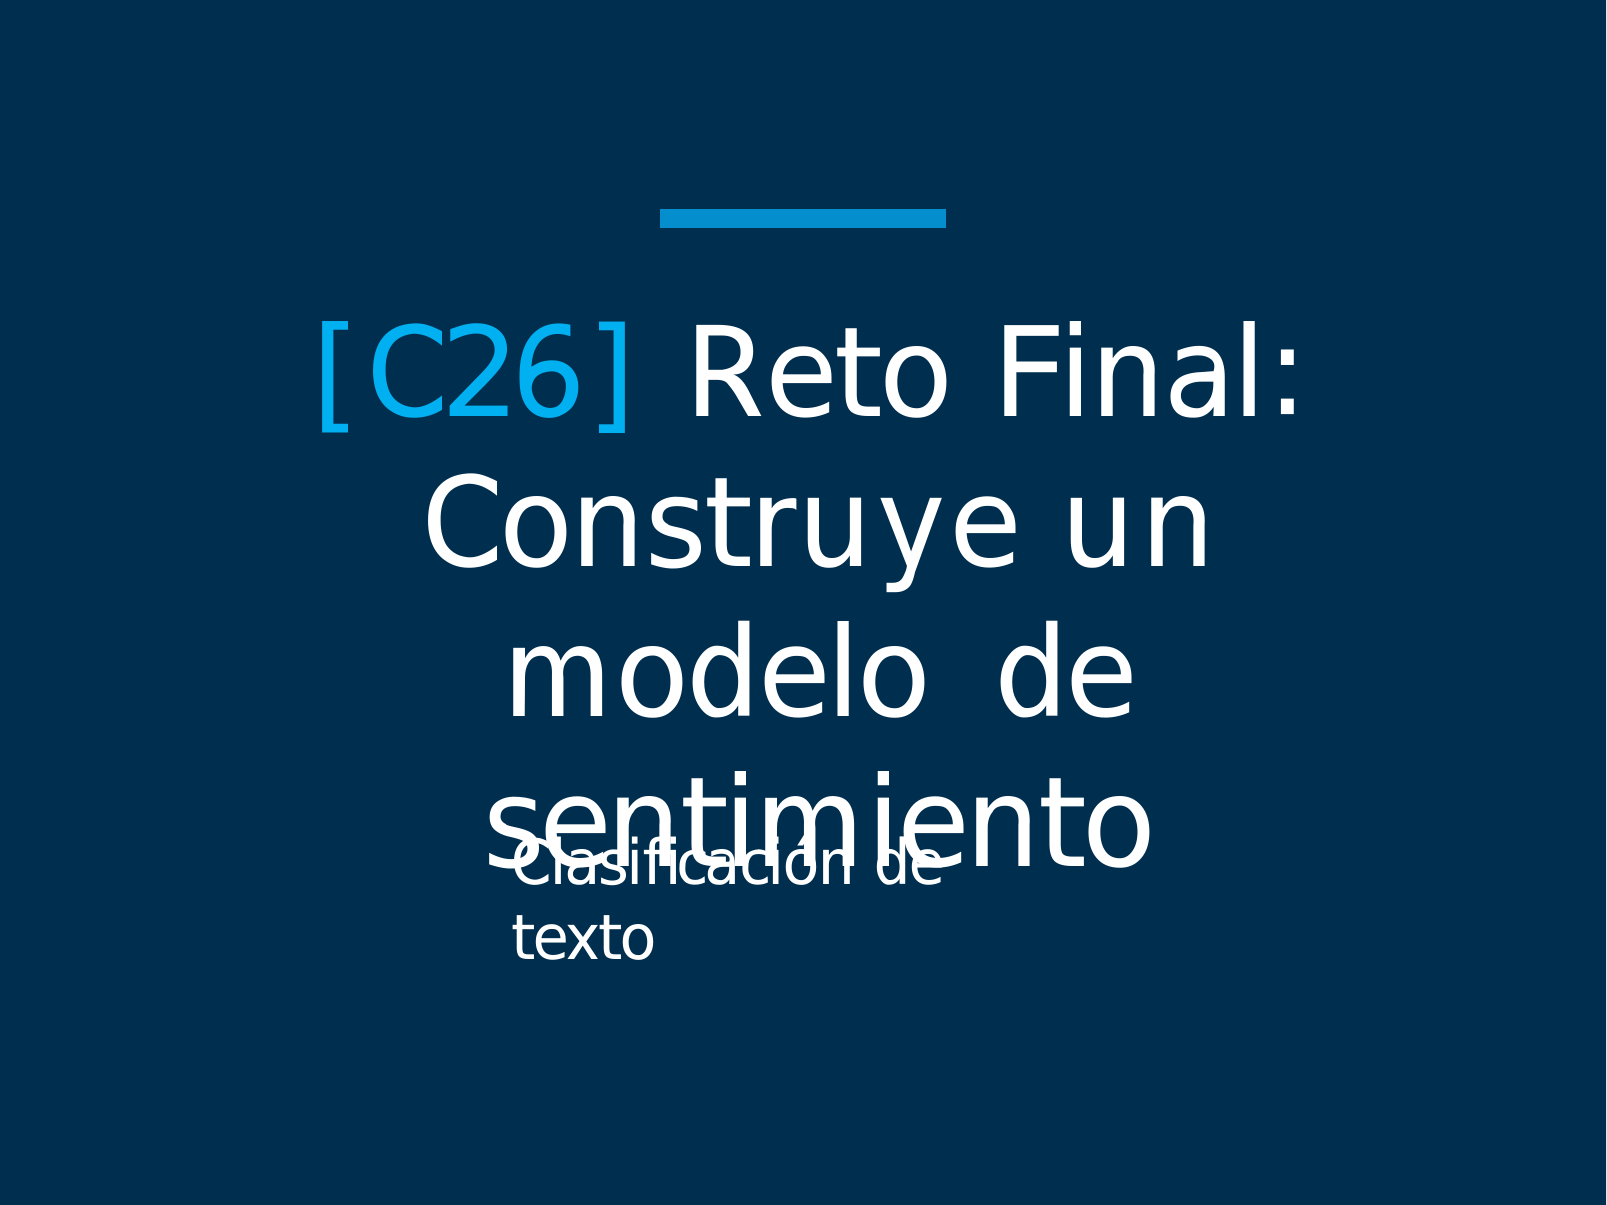

[C26] Reto Final:  Construye un modelo  de sentimiento
Clasiﬁcación de texto